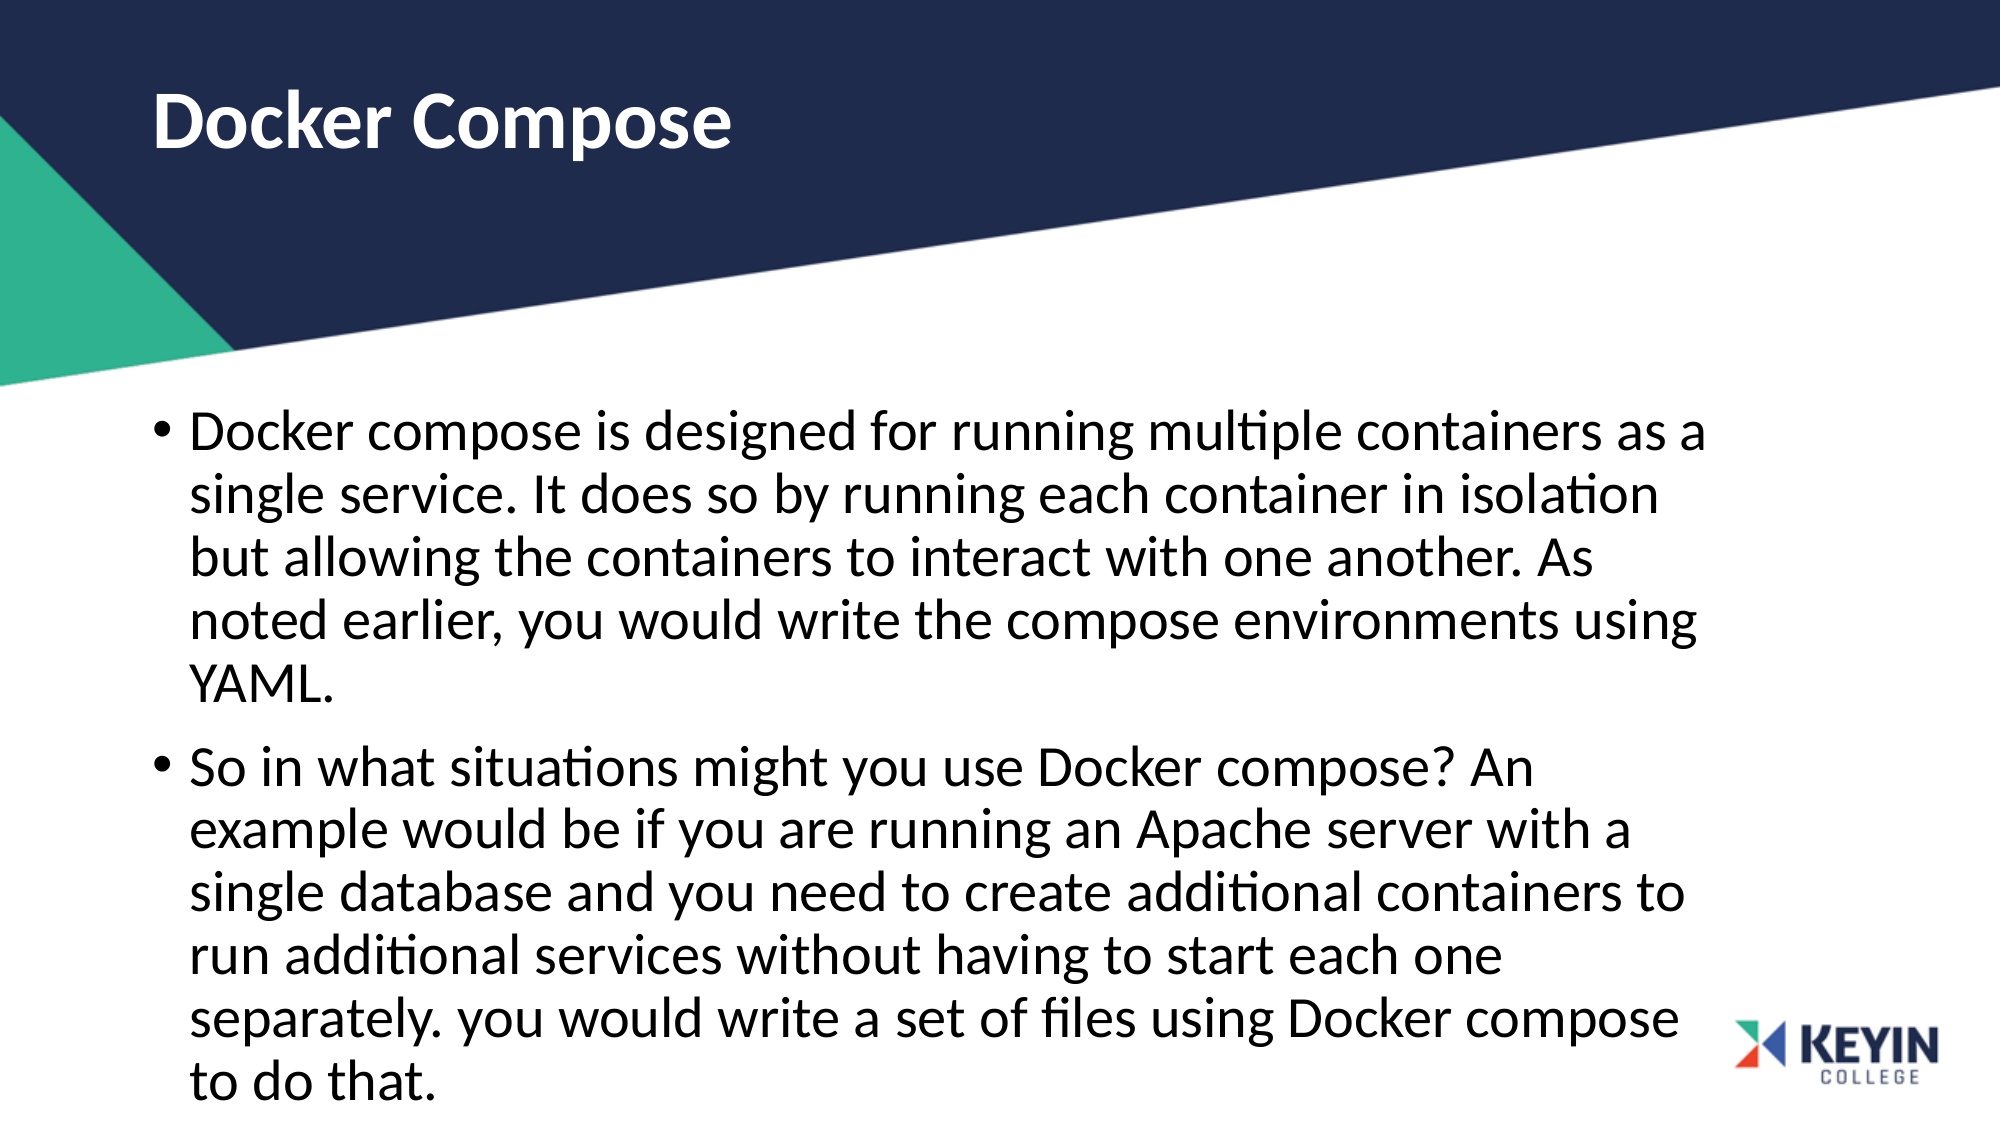

# Docker Compose
Docker compose is designed for running multiple containers as a single service. It does so by running each container in isolation but allowing the containers to interact with one another. As noted earlier, you would write the compose environments using YAML.
So in what situations might you use Docker compose? An example would be if you are running an Apache server with a single database and you need to create additional containers to run additional services without having to start each one separately. you would write a set of files using Docker compose to do that.